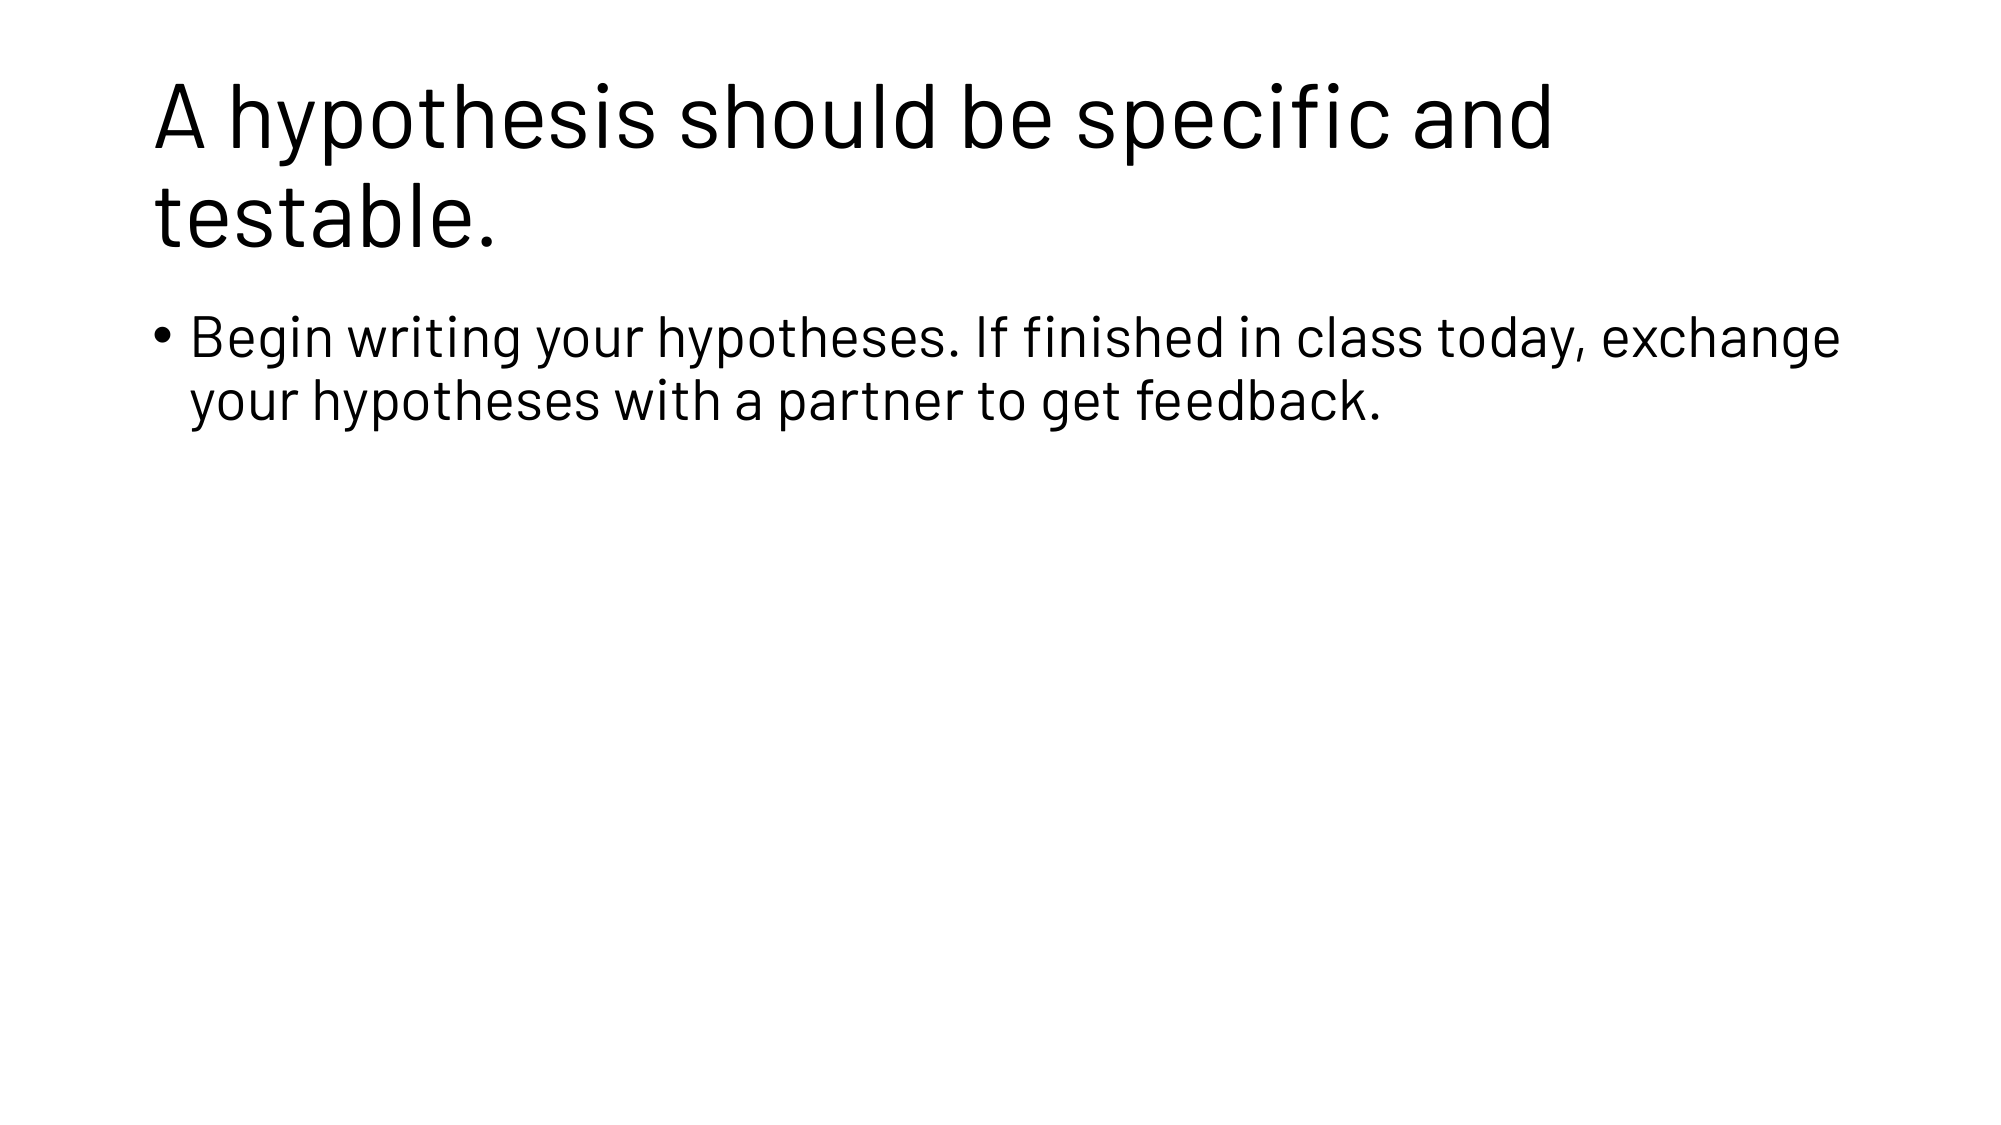

# A hypothesis should be specific and testable.
Begin writing your hypotheses. If finished in class today, exchange your hypotheses with a partner to get feedback.